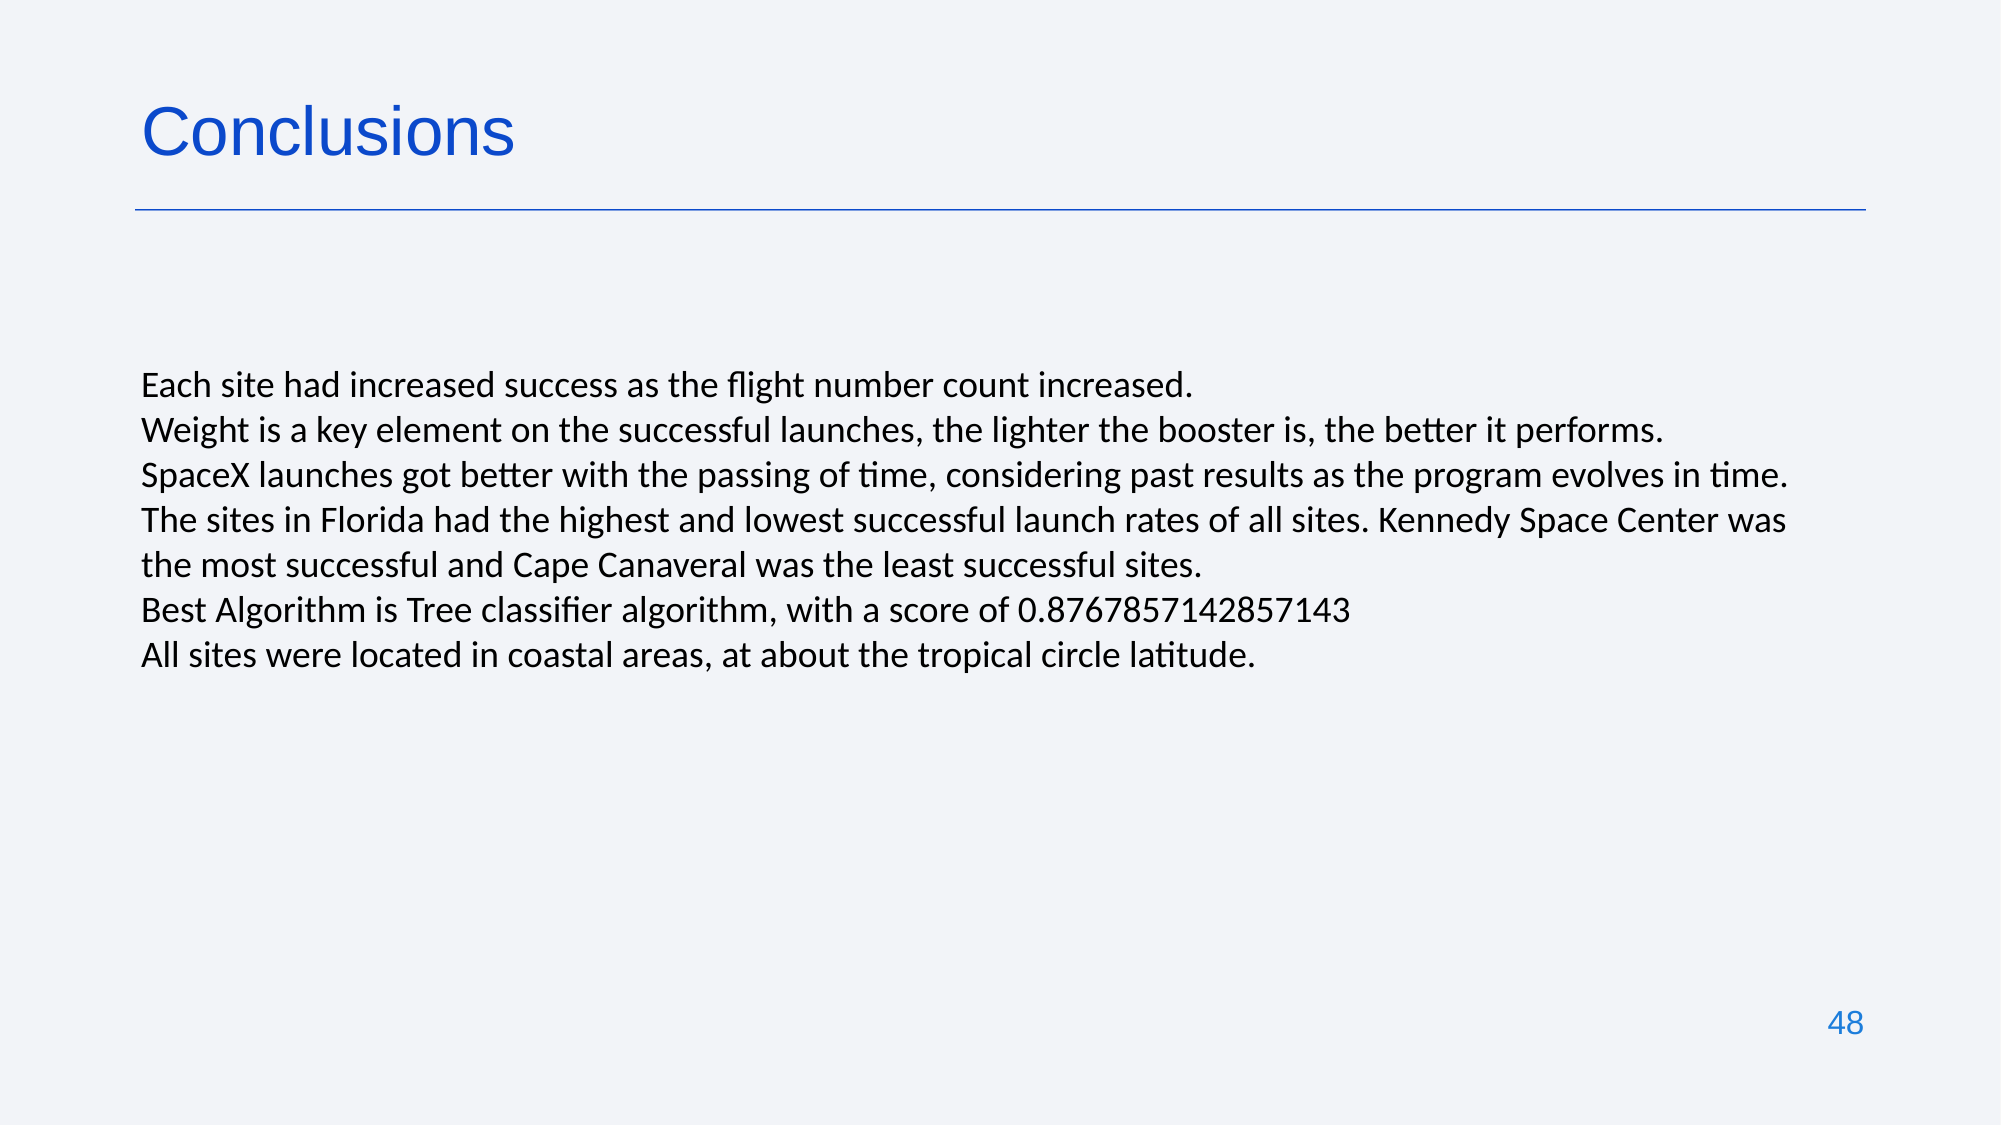

Conclusions

Each site had increased success as the flight number count increased.
Weight is a key element on the successful launches, the lighter the booster is, the better it performs.
SpaceX launches got better with the passing of time, considering past results as the program evolves in time.
The sites in Florida had the highest and lowest successful launch rates of all sites. Kennedy Space Center was the most successful and Cape Canaveral was the least successful sites.
Best Algorithm is Tree classifier algorithm, with a score of 0.8767857142857143
All sites were located in coastal areas, at about the tropical circle latitude.

48